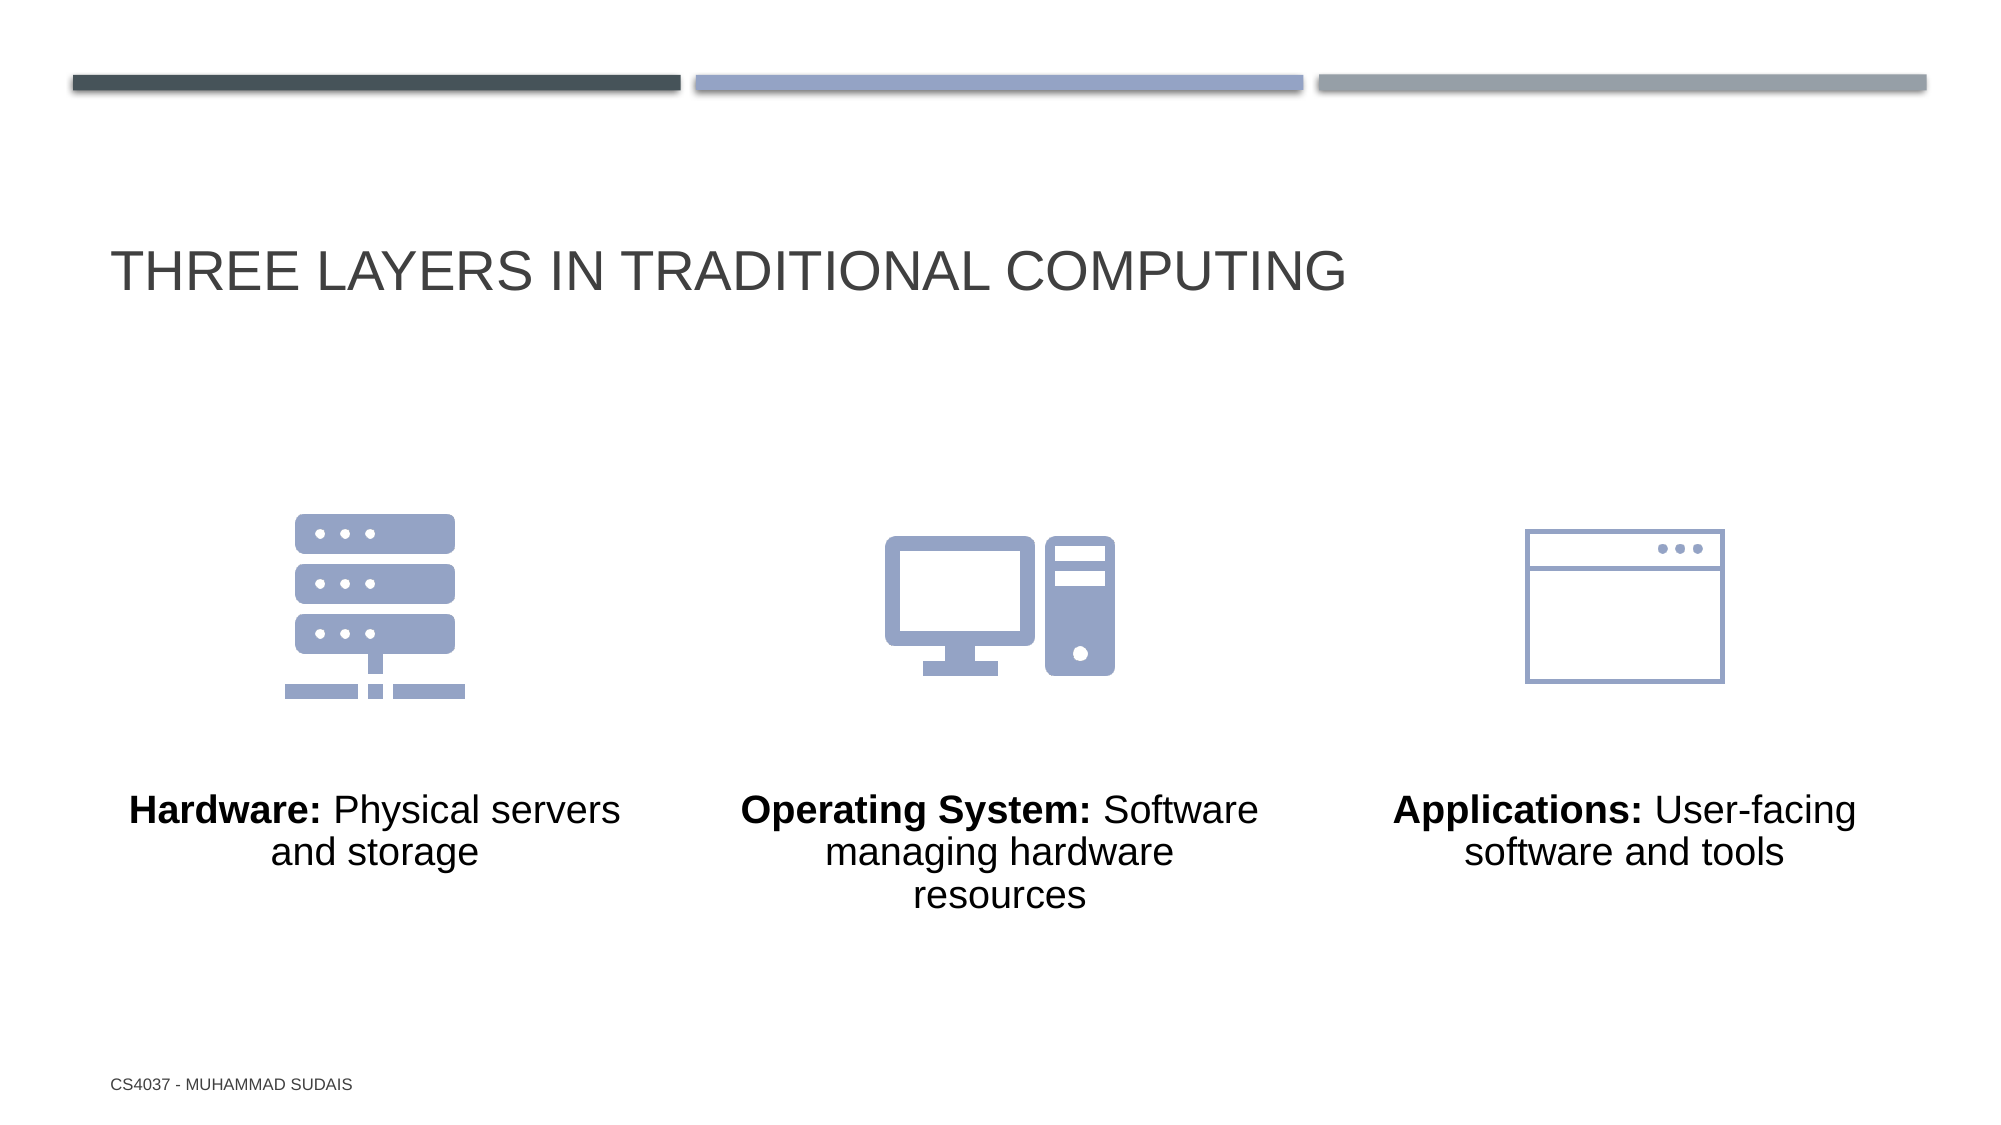

# THREE LAYERS IN TRADITIONAL COMPUTING
Hardware: Physical servers and storage
Operating System: Software managing hardware resources
Applications: User-facing software and tools
CS4037 - Muhammad Sudais